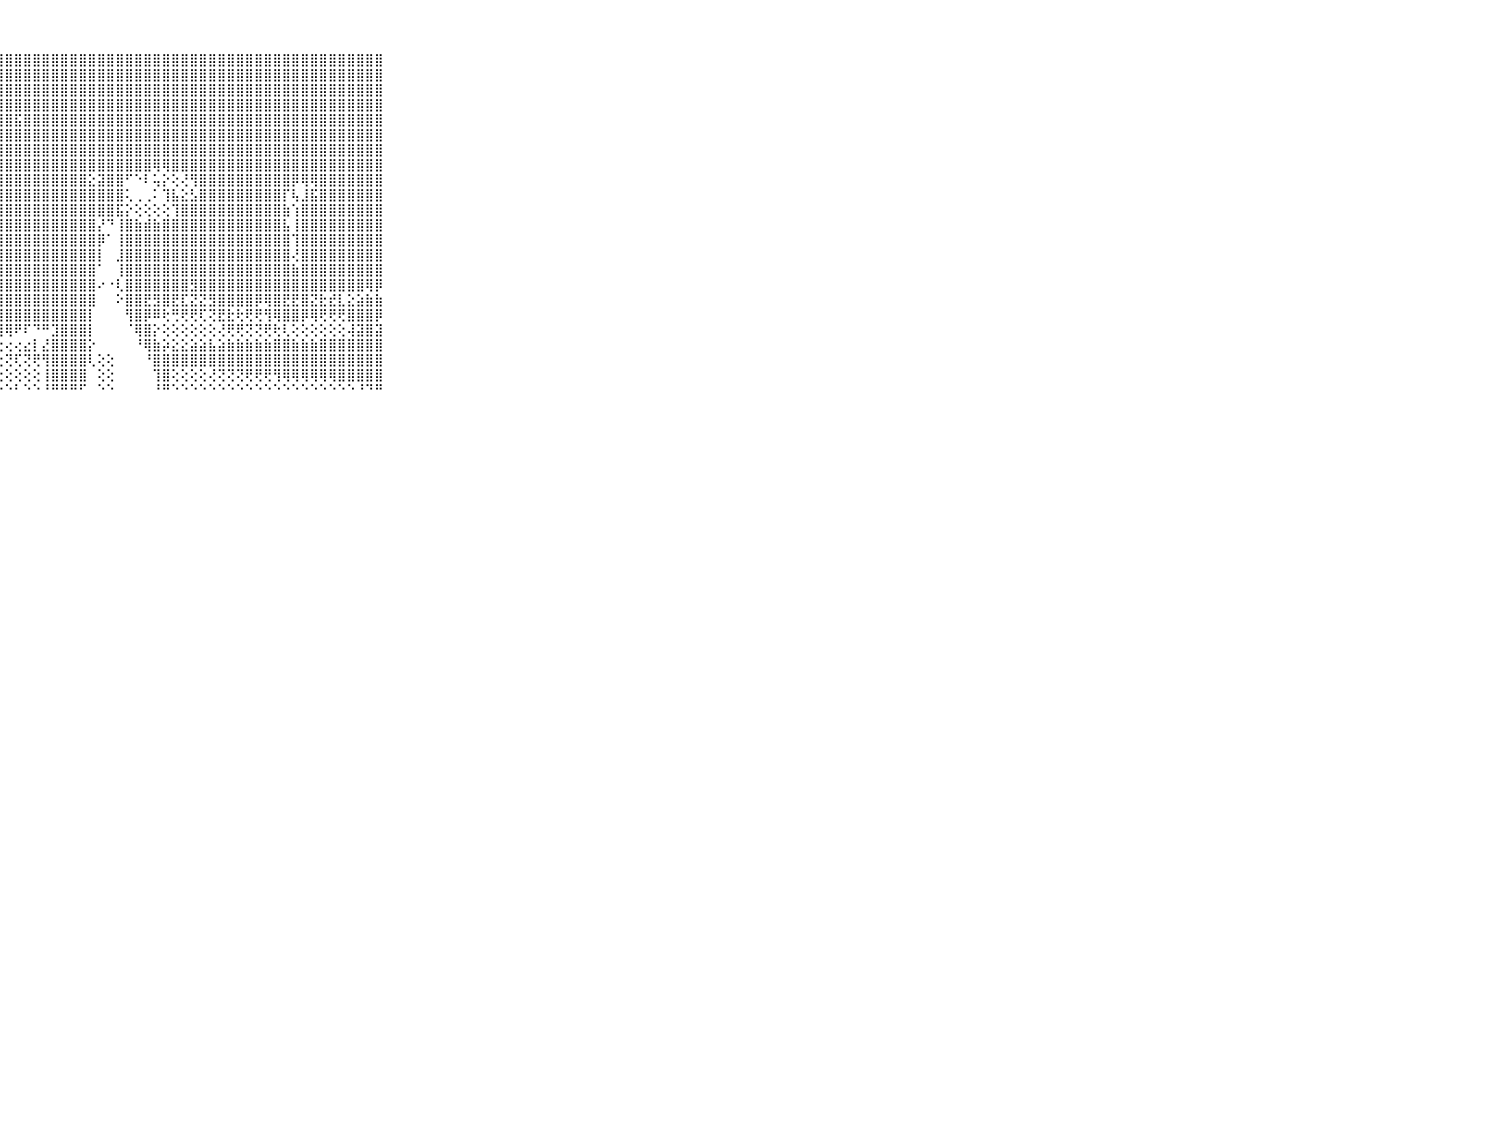

⠀⠀⠀⠀⠀⠀⠀⠀⠀⠀⠀⣿⣿⣿⣿⣿⣿⣿⣿⣿⣿⣿⣿⣿⣿⣿⣿⣿⣿⣿⣿⣿⣿⣿⣿⣿⣿⣿⣿⣿⣿⣿⣿⣿⣿⣿⣿⣿⣿⣿⣿⣿⣿⣿⣿⣿⣿⣿⣿⣿⣿⣿⣿⣿⣿⣿⣿⣿⣿⠀⠀⠀⠀⠀⠀⠀⠀⠀⠀⠀⠀
⠀⠀⠀⠀⠀⠀⠀⠀⠀⠀⠀⣿⣿⣿⣿⣿⣿⣿⣿⣿⣿⣿⣿⣿⣿⣿⣿⣿⣿⣿⣿⣿⣿⣿⣿⣿⣿⣿⣿⣿⣿⣿⣿⣿⣿⣿⣿⣿⣿⣿⣿⣿⣿⣿⣿⣿⣿⣿⣿⣿⣿⣿⣿⣿⣿⣿⣿⣿⣿⠀⠀⠀⠀⠀⠀⠀⠀⠀⠀⠀⠀
⠀⠀⠀⠀⠀⠀⠀⠀⠀⠀⠀⡿⣿⣿⣿⣿⣿⣿⣿⣿⣿⣿⣿⣿⣿⣿⣿⣿⣿⣿⣿⣿⣿⣿⣿⣿⣿⣿⣿⣿⣿⣿⣿⣿⣿⣿⣿⣿⣿⣿⣿⣿⣿⣿⣿⣿⣿⣿⣿⣿⣿⣿⣿⣿⣿⣿⣿⣿⣿⠀⠀⠀⠀⠀⠀⠀⠀⠀⠀⠀⠀
⠀⠀⠀⠀⠀⠀⠀⠀⠀⠀⠀⣿⣿⣿⣿⣿⣿⣿⣿⣿⣿⣿⣻⣿⣿⣿⣿⣿⣿⣿⣿⣿⣿⣿⣿⣿⣿⣿⣿⣿⣿⣿⣿⣿⣿⣿⣿⣿⣿⣿⣿⣿⣿⣿⣿⣿⣿⣿⣿⣿⣿⣿⣿⣿⣿⣿⣿⣿⣿⠀⠀⠀⠀⠀⠀⠀⠀⠀⠀⠀⠀
⠀⠀⠀⠀⠀⠀⠀⠀⠀⠀⠀⣿⣿⣿⣿⣿⣿⣿⣿⣿⣿⣿⣿⣿⣿⣿⣿⣿⣿⣯⣿⣿⣿⣿⣿⣿⣿⣿⣿⣿⣿⣿⣿⣿⣿⣿⣿⣿⣿⣿⣿⣿⣿⣿⣿⣿⣿⣿⣿⣿⣿⣿⣿⣿⣿⣿⣿⣿⣿⠀⠀⠀⠀⠀⠀⠀⠀⠀⠀⠀⠀
⠀⠀⠀⠀⠀⠀⠀⠀⠀⠀⠀⣿⣿⣿⣿⣿⣿⣿⣿⣿⣿⣿⣿⣿⣿⣿⣿⣿⣿⣿⣿⣿⣿⣿⣿⣿⣿⣿⣿⣿⣿⣿⣿⣿⣿⣿⣿⣿⣿⣿⣿⣿⣿⣿⣿⣿⣿⣿⣿⣿⣿⣿⣿⣿⣿⣿⣿⣿⣿⠀⠀⠀⠀⠀⠀⠀⠀⠀⠀⠀⠀
⠀⠀⠀⠀⠀⠀⠀⠀⠀⠀⠀⣿⣿⣿⣿⣿⣿⡿⢿⢿⢿⢿⣿⣿⣿⣿⣿⣿⣿⣿⣿⣿⣿⣿⣿⣿⣿⣿⣿⣿⣿⣿⣿⣿⣿⣿⣿⣿⣿⣿⣿⣿⣿⣿⣿⣿⣿⣿⣿⣿⣿⣿⣿⣿⣿⣿⣿⣿⣿⠀⠀⠀⠀⠀⠀⠀⠀⠀⠀⠀⠀
⠀⠀⠀⠀⠀⠀⠀⠀⠀⠀⠀⣿⣿⣿⣟⡝⢑⠑⠑⠇⢵⣕⡜⢝⢿⣿⣿⣿⣿⣿⣿⣿⣿⣿⣿⣿⣿⣿⣿⣿⣿⣿⣿⣿⢿⢿⣿⣿⣿⣿⣿⣿⣿⣿⣿⣿⣿⣿⣿⣿⣿⣿⣿⣿⣿⣿⣿⣿⣿⠀⠀⠀⠀⠀⠀⠀⠀⠀⠀⠀⠀
⠀⠀⠀⠀⠀⠀⠀⠀⠀⠀⠀⡿⢏⢕⢝⢝⢝⢝⢝⢝⢕⢕⢝⢳⣵⢝⣿⣿⣿⣿⣿⣿⣿⣿⣿⣿⣿⣕⣽⣿⣿⠋⠑⠇⢥⡕⢕⢜⢻⣿⣿⣿⣿⣿⣿⣿⣿⣿⣿⡿⢿⢿⣿⣿⣿⣿⣿⣿⣿⠀⠀⠀⠀⠀⠀⠀⠀⠀⠀⠀⠀
⠀⠀⠀⠀⠀⠀⠀⠀⠀⠀⠀⣕⣕⣕⡕⢕⡕⢕⢕⢕⢕⢕⢕⢕⢹⣧⢜⣿⣿⣿⣿⣿⣿⣿⣿⣿⣿⣿⣿⣿⣿⢅⢀⢀⠅⢹⣧⣕⣣⣿⣿⣿⣿⣿⣿⣿⣿⣿⡏⢧⣸⣯⣿⣿⣿⣿⣿⣿⣿⠀⠀⠀⠀⠀⠀⠀⠀⠀⠀⠀⠀
⠀⠀⠀⠀⠀⠀⠀⠀⠀⠀⠀⣿⣿⣿⣿⣿⣿⣿⣾⣿⣷⣷⣵⣵⣵⣿⡇⢿⣿⣿⣿⣿⣿⣿⣿⣿⣿⣿⣿⣿⣯⡕⢕⢕⢕⢕⢹⣿⣿⣿⣿⣿⣿⣿⣿⣿⣿⣿⣷⢱⣿⣿⣿⣿⣿⣿⣿⣿⣿⠀⠀⠀⠀⠀⠀⠀⠀⠀⠀⠀⠀
⠀⠀⠀⠀⠀⠀⠀⠀⠀⠀⠀⣿⣿⣿⣿⣿⣿⣿⣿⣿⣿⣿⣿⣿⣿⣿⡷⢸⣿⣿⣿⣿⣿⣿⣿⣿⣿⣿⡜⠙⢸⣿⣷⣾⣷⣿⣿⣿⣿⣿⣿⣿⣿⣿⣿⣿⣿⣿⣧⢸⣿⣿⣿⣿⣿⣿⣿⣿⣿⠀⠀⠀⠀⠀⠀⠀⠀⠀⠀⠀⠀
⠀⠀⠀⠀⠀⠀⠀⠀⠀⠀⠀⣿⣿⣿⣿⣿⣿⣿⣿⣿⣿⣿⣿⣿⣿⣿⣧⣼⣿⣿⣿⣿⣿⣿⣿⣿⣿⣿⡿⠁⢸⣿⣿⣿⣿⣿⣿⣿⣿⣿⣿⣿⣿⣿⣿⣿⣿⣿⣿⢹⣿⣿⣿⣿⣿⣿⣿⣿⣿⠀⠀⠀⠀⠀⠀⠀⠀⠀⠀⠀⠀
⠀⠀⠀⠀⠀⠀⠀⠀⠀⠀⠀⣿⣿⣿⣿⣿⣿⣿⣿⣿⣿⣿⣿⣿⣿⣿⡏⣾⣿⣿⣿⣿⣿⣿⣿⣿⣿⣿⡇⠀⣸⣿⣿⣿⣿⣿⣿⣿⣿⣿⣿⣿⣿⣿⣿⣿⣿⣿⣿⢜⣿⣿⣿⣿⣿⣿⣿⣿⣿⠀⠀⠀⠀⠀⠀⠀⠀⠀⠀⠀⠀
⠀⠀⠀⠀⠀⠀⠀⠀⠀⠀⠀⣿⣿⣿⣿⣿⣿⣿⣿⣿⣿⣿⣿⣿⣿⣿⢇⣿⣿⣿⣿⣿⣿⣿⣿⣿⣿⣿⠁⠀⢸⣿⣿⣿⣿⣿⣿⣿⣿⣿⣿⣿⣿⣿⣿⣿⣿⣿⣿⣷⣿⣿⣿⣿⣿⣿⣿⣿⣿⠀⠀⠀⠀⠀⠀⠀⠀⠀⠀⠀⠀
⠀⠀⠀⠀⠀⠀⠀⠀⠀⠀⠀⣿⣿⣿⣿⣿⣿⣿⣿⣿⣿⣿⣿⣿⣿⣿⢇⣿⣿⣿⣿⣿⣿⣿⣿⣿⣿⣿⠔⠐⢇⣿⣿⣿⣿⣿⣿⣿⣻⣿⣿⣿⣿⣿⣿⣿⣿⣿⣿⣿⣿⣿⣿⣿⣿⣿⣿⢿⡿⠀⠀⠀⠀⠀⠀⠀⠀⠀⠀⠀⠀
⠀⠀⠀⠀⠀⠀⠀⠀⠀⠀⠀⣿⣿⣿⣿⣿⣿⣿⣿⣿⣿⣿⣿⣿⣿⣿⡇⣿⣿⣿⣿⣿⣿⣿⣿⣿⣿⣿⠀⠀⠕⣿⣿⣟⣻⣿⣟⣏⣝⣝⣻⣿⣿⣿⣿⡿⢿⣿⣟⣟⣿⣝⣗⣞⣇⣕⣵⣷⣷⠀⠀⠀⠀⠀⠀⠀⠀⠀⠀⠀⠀
⠀⠀⠀⠀⠀⠀⠀⠀⠀⠀⠀⣿⣿⣿⣿⣿⣿⣿⣿⣿⣿⣿⣿⣿⣿⣿⢇⣿⣿⣿⣿⣿⣿⣿⣿⣿⣿⡇⠀⠀⠀⢻⣿⡿⠿⢗⢛⢟⢟⢏⢝⣟⣗⢗⢟⢟⢻⢿⣿⣿⡿⢿⢟⢟⢟⣿⣿⣿⡿⠀⠀⠀⠀⠀⠀⠀⠀⠀⠀⠀⠀
⠀⠀⠀⠀⠀⠀⠀⠀⠀⠀⠀⣿⣿⣯⣽⣽⣽⣽⣽⡿⢿⣿⣏⣏⣝⣕⣵⢽⢿⠟⠏⠙⠛⣹⣿⣿⣿⡇⠀⠀⠀⠈⢿⣿⡕⢕⢕⢕⢕⢕⢕⢜⢟⢟⢝⢝⢟⢗⢇⢕⢕⢕⢕⢕⢕⢼⣽⣿⣽⠀⠀⠀⠀⠀⠀⠀⠀⠀⠀⠀⠀
⠀⠀⠀⠀⠀⠀⠀⠀⠀⠀⠀⣿⣷⣿⣿⡿⢿⠿⠿⠟⢛⢛⢙⢍⢍⡅⢄⢔⢔⢔⣔⡇⣜⣿⣿⣿⣿⡕⠀⠀⠀⠀⠘⢿⣷⡵⣕⣕⣵⣵⣧⣵⣷⣷⣷⣷⣷⣿⣿⣷⣷⣷⣿⣿⣿⣿⣿⣿⣿⠀⠀⠀⠀⠀⠀⠀⠀⠀⠀⠀⠀
⠀⠀⠀⠀⠀⠀⠀⠀⠀⠀⠀⢈⢅⢄⢄⢔⢕⢕⢕⢕⢕⢕⢕⢕⢕⢕⢕⢕⢝⢏⢝⢟⢻⣿⣿⣿⣿⢇⢕⢕⠀⠀⠀⠘⣿⣿⣿⣿⣿⣿⣿⣿⣿⣿⣿⣿⣿⣿⣿⣿⣿⣿⣿⣿⣿⣿⣿⣿⣿⠀⠀⠀⠀⠀⠀⠀⠀⠀⠀⠀⠀
⠀⠀⠀⠀⠀⠀⠀⠀⠀⠀⠀⢔⢕⢕⢕⢕⢕⢕⢕⢕⢕⢕⢕⢕⢕⢕⢕⢕⢕⢕⢕⢕⢸⣿⣿⣿⣿⠀⢕⢕⠀⠀⠀⠀⢹⣿⢕⢕⢕⢕⢜⢝⢝⢝⢟⢟⢟⢻⢿⢿⢿⢿⢿⢿⣿⣿⣿⣿⣿⠀⠀⠀⠀⠀⠀⠀⠀⠀⠀⠀⠀
⠀⠀⠀⠀⠀⠀⠀⠀⠀⠀⠀⠑⠑⠑⠑⠑⠑⠑⠑⠑⠑⠑⠑⠑⠑⠑⠑⠑⠑⠃⠑⠑⠘⠛⠛⠛⠋⠀⠑⠑⠀⠀⠀⠀⠘⠛⠑⠑⠑⠑⠑⠑⠑⠑⠑⠑⠑⠑⠑⠑⠑⠑⠑⠑⠑⠑⠘⠙⠛⠀⠀⠀⠀⠀⠀⠀⠀⠀⠀⠀⠀